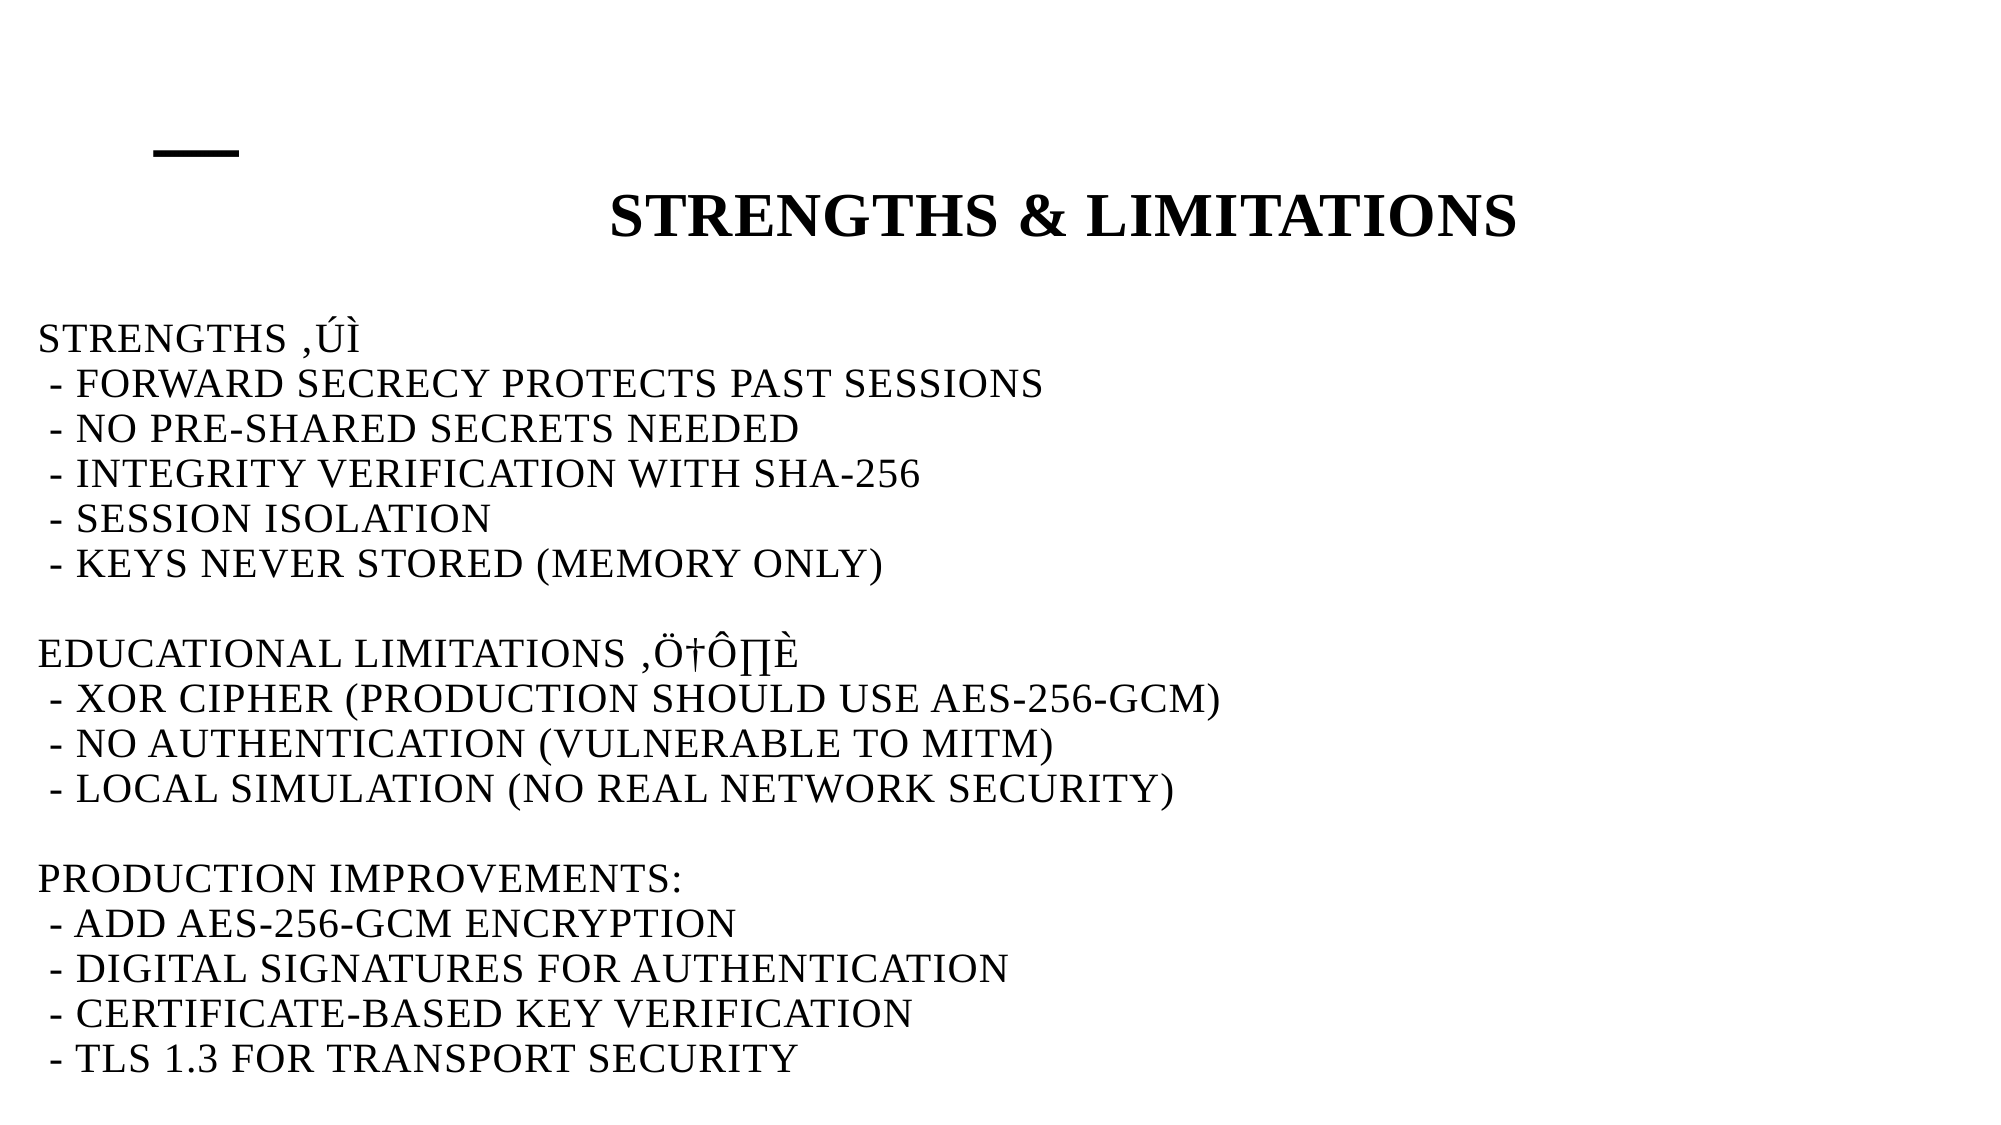

# Strengths & Limitations Strengths ‚úì - Forward secrecy protects past sessions - No pre-shared secrets needed - Integrity verification with SHA-256 - Session isolation - Keys never stored (memory only) Educational Limitations ‚ö†Ô∏è - XOR cipher (production should use AES-256-GCM) - No authentication (vulnerable to MITM) - Local simulation (no real network security) Production Improvements: - Add AES-256-GCM encryption - Digital signatures for authentication - Certificate-based key verification - TLS 1.3 for transport security